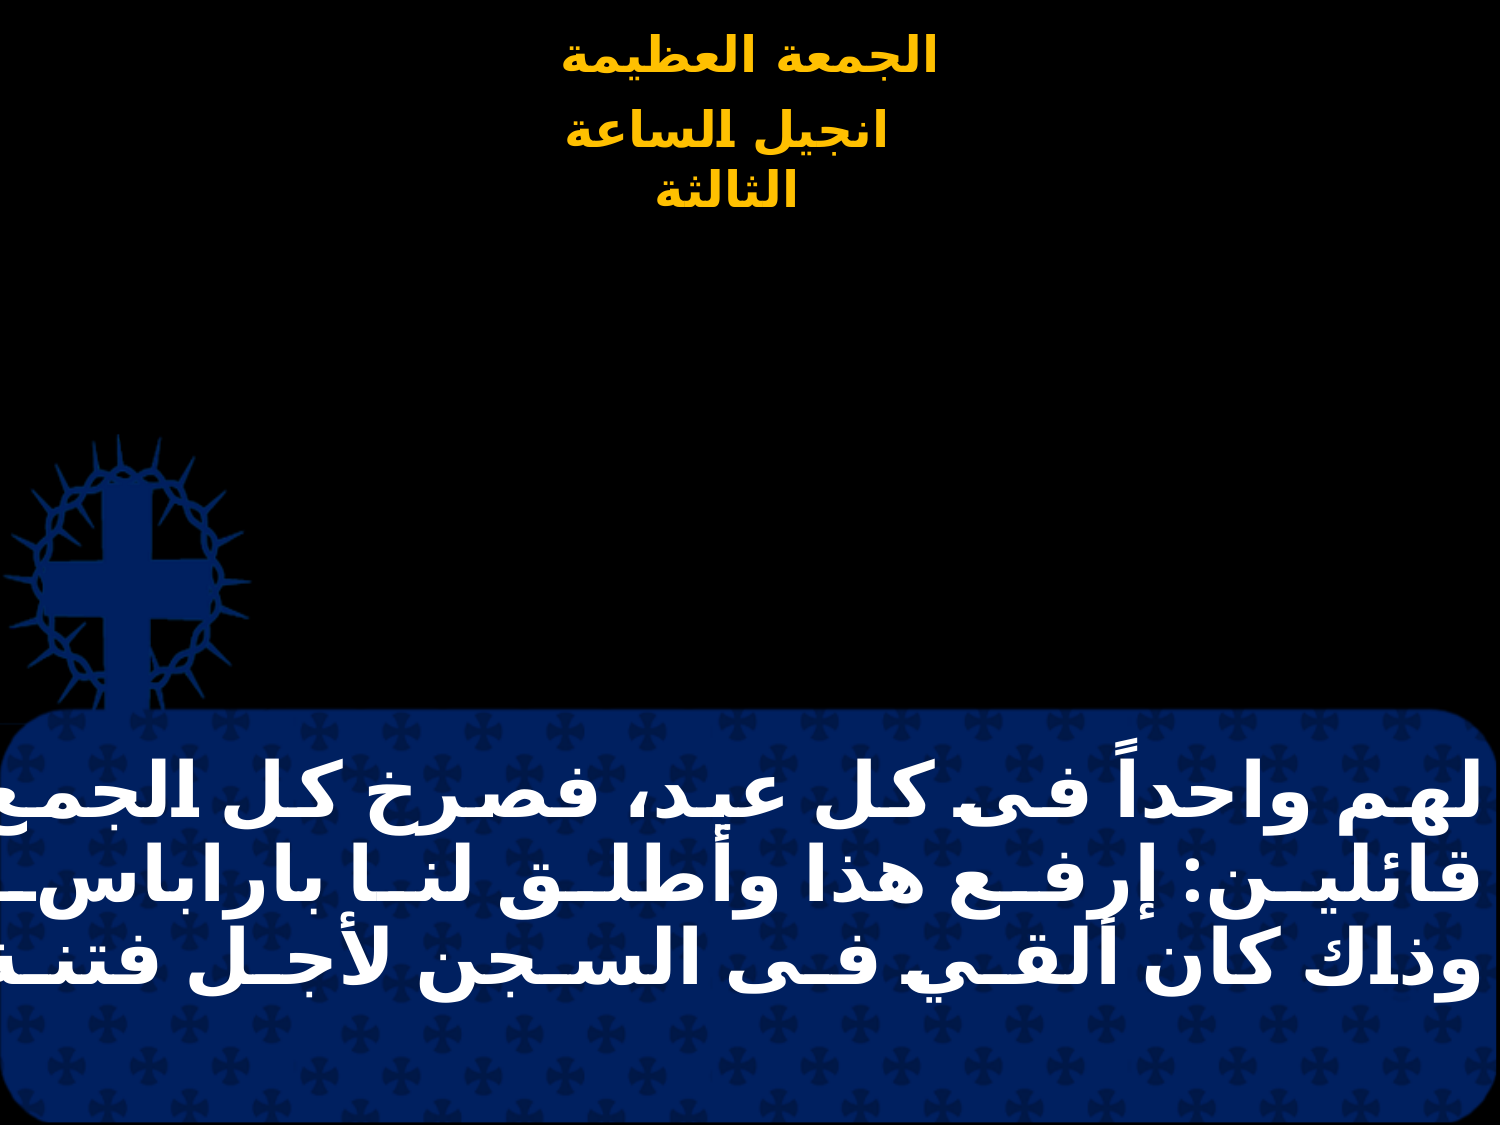

# لهم واحداً فى كل عيد، فصرخ كل الجمع قائلين: إرفع هذا وأطلق لنا باراباس. وذاك كان ألقي فى السجن لأجل فتنة